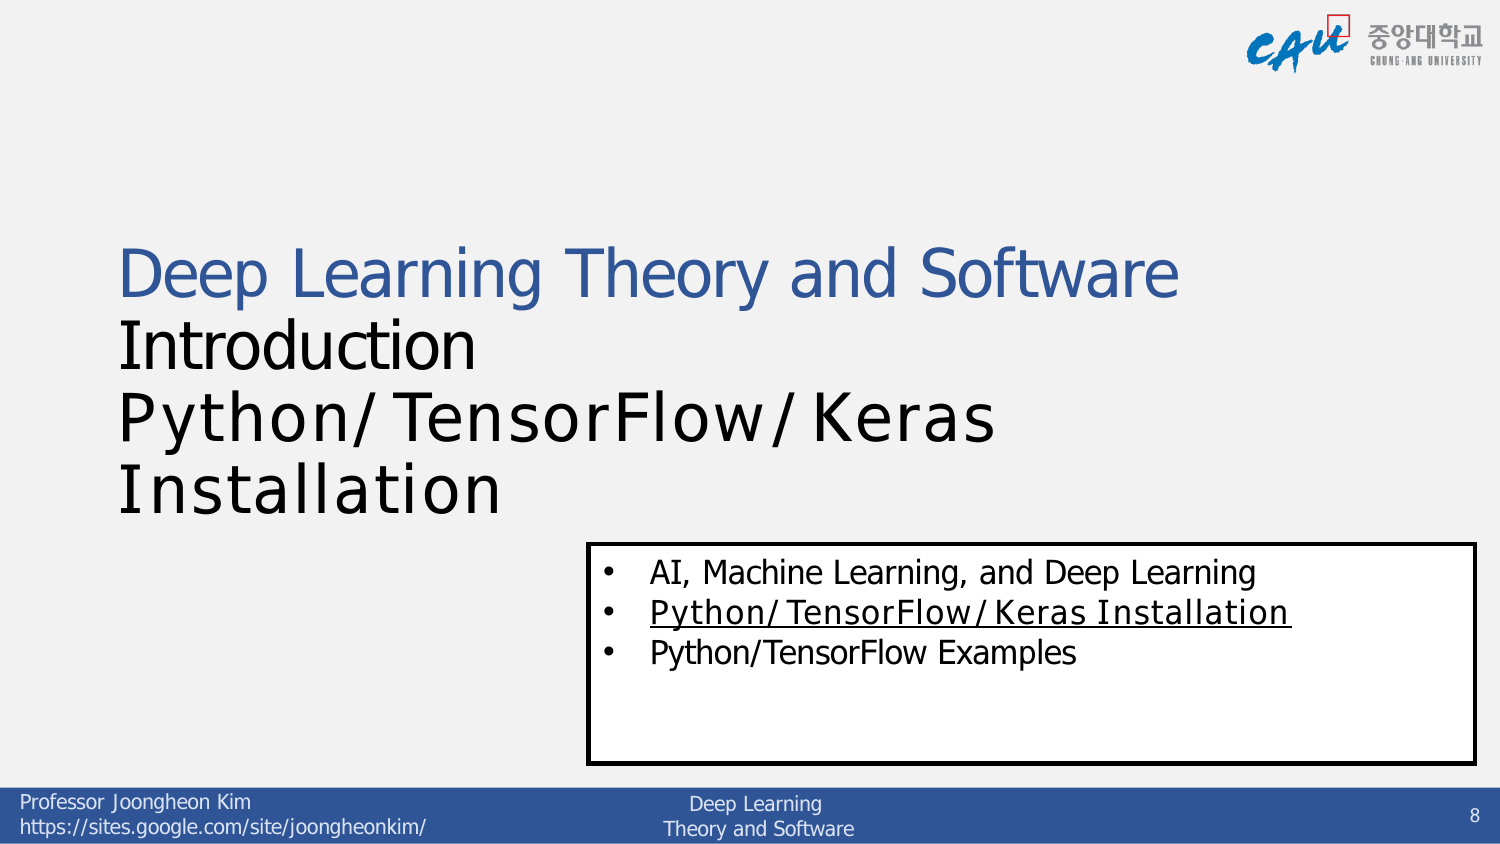

# Deep Learning Theory and Software Introduction Python/TensorFlow/Keras Installation
AI, Machine Learning, and Deep Learning
Python/TensorFlow/Keras Installation
Python/TensorFlow Examples
8